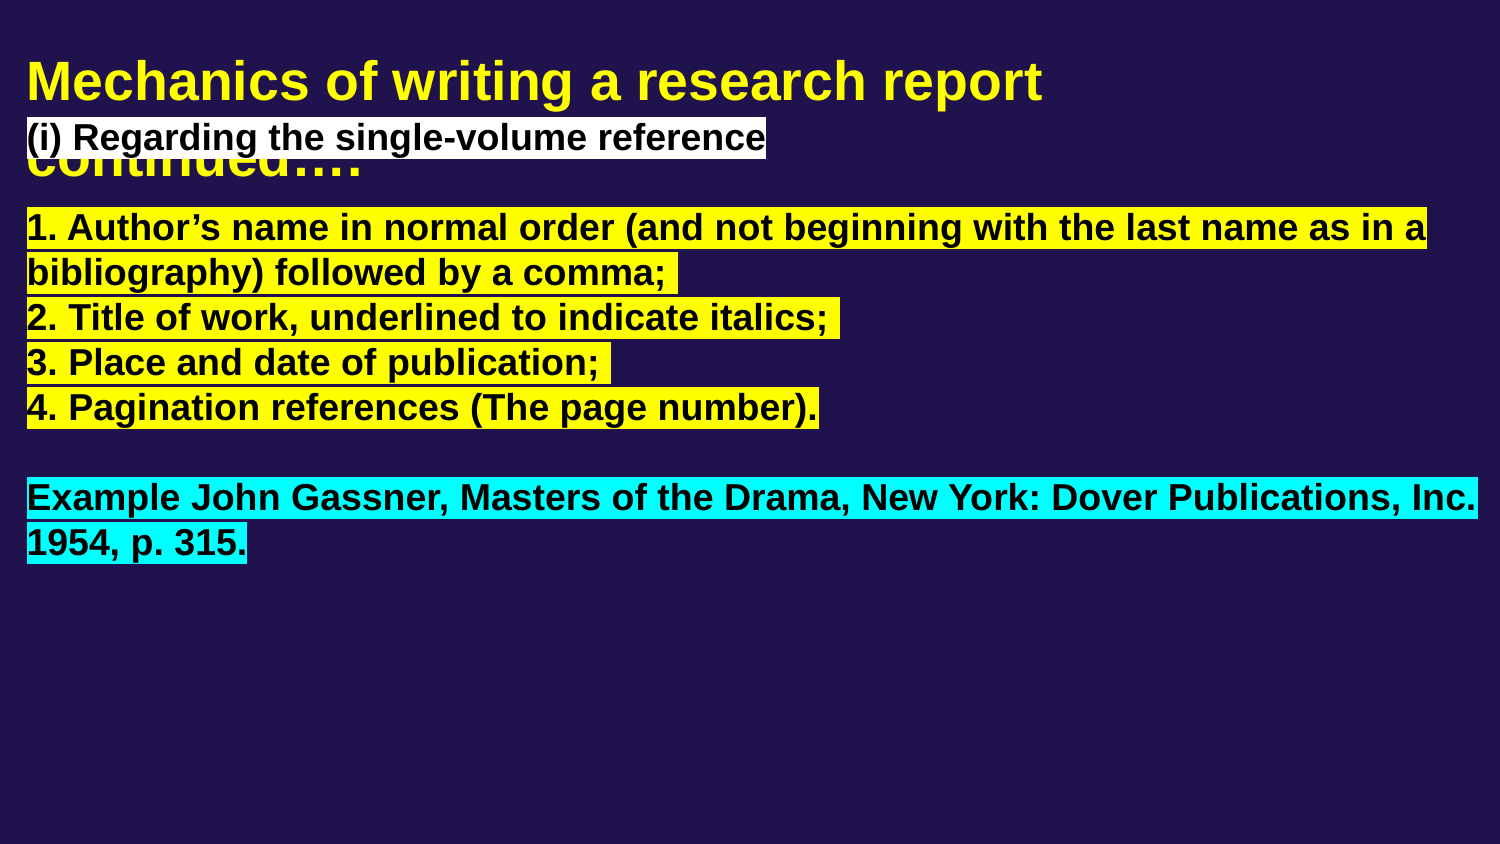

# Mechanics of writing a research report continued….
(i) Regarding the single-volume reference

1. Author’s name in normal order (and not beginning with the last name as in a bibliography) followed by a comma;
2. Title of work, underlined to indicate italics;
3. Place and date of publication;
4. Pagination references (The page number).

Example John Gassner, Masters of the Drama, New York: Dover Publications, Inc. 1954, p. 315.